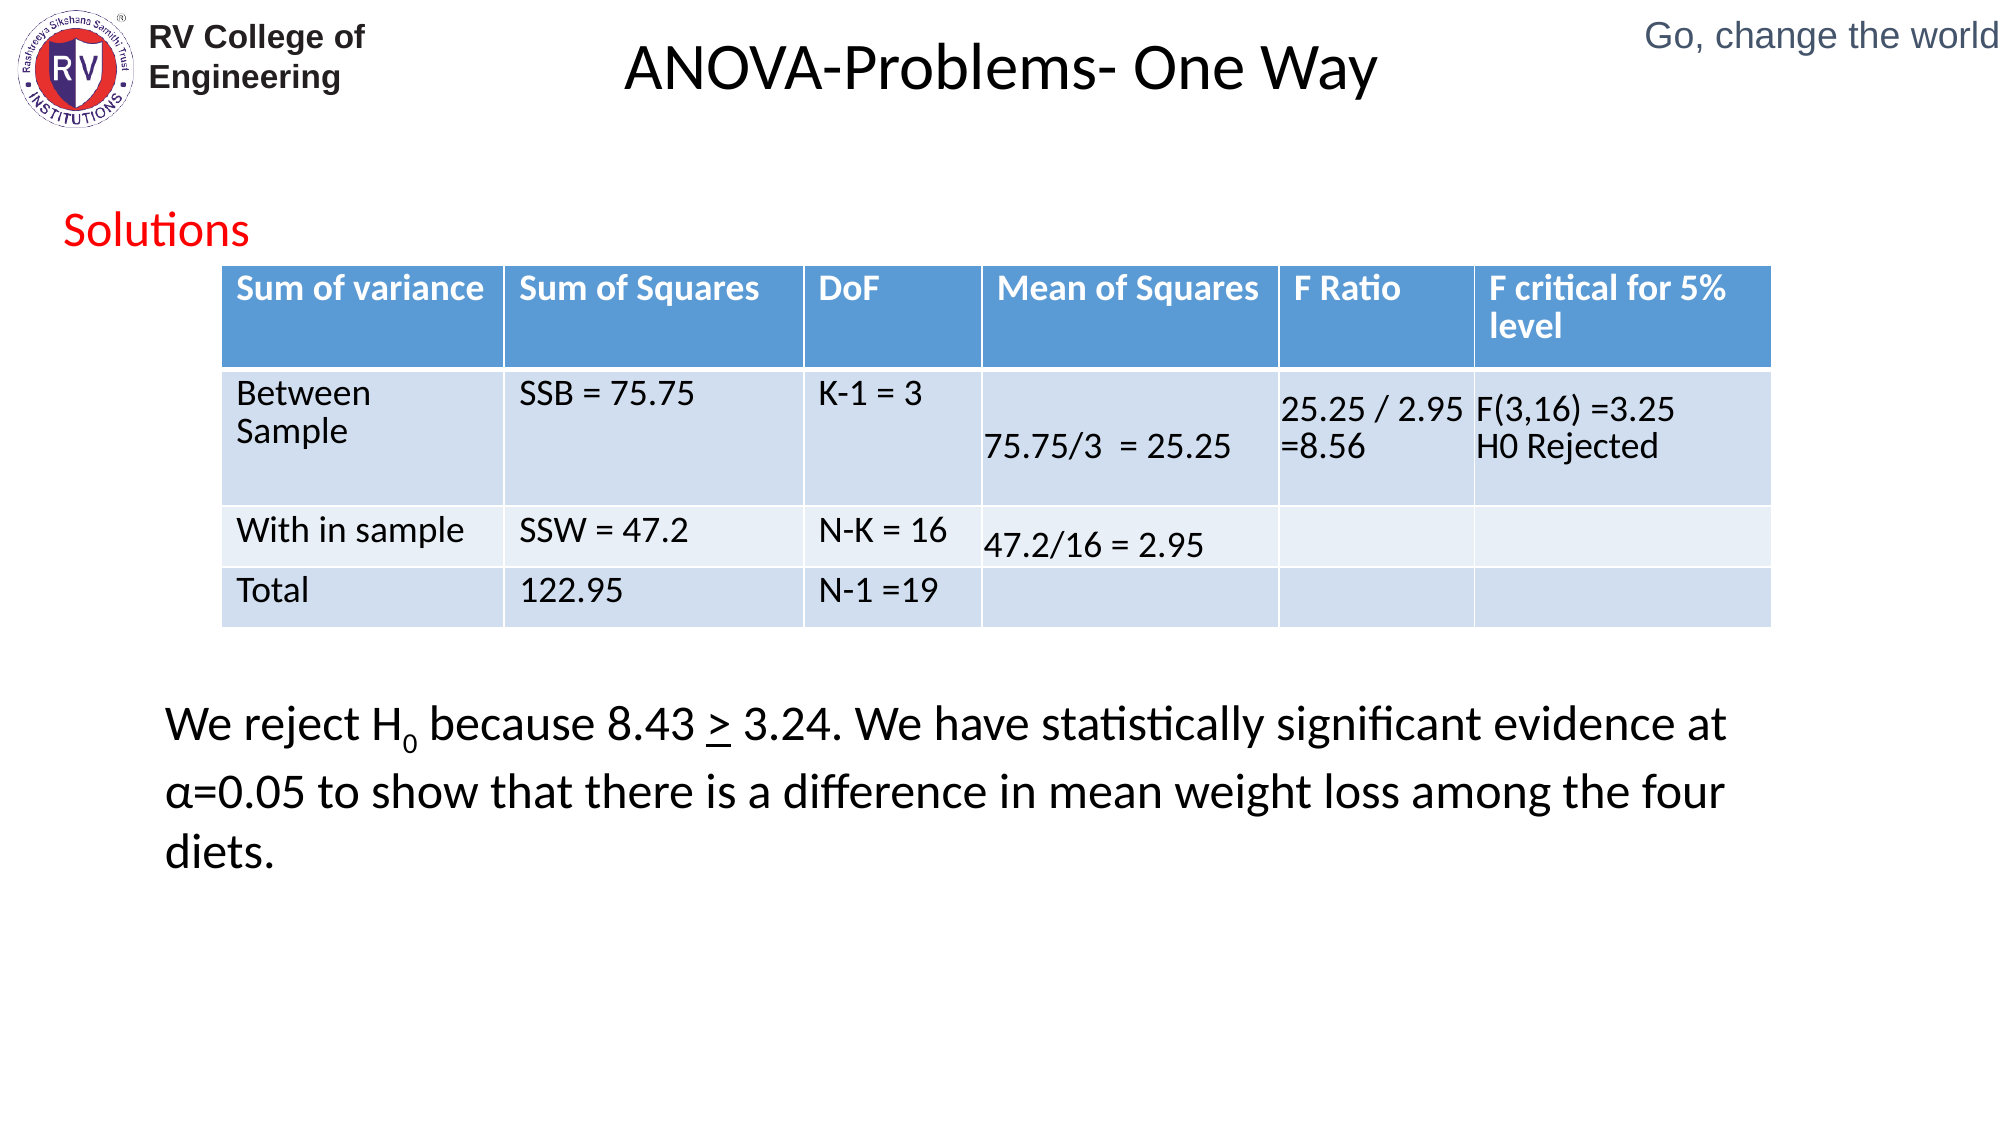

ANOVA-Problems- One Way

Solutions
| Sum of variance | Sum of Squares | DoF | Mean of Squares | F Ratio | F critical for 5% level |
| --- | --- | --- | --- | --- | --- |
| Between Sample | SSB = 75.75 | K-1 = 3 | 75.75/3 = 25.25 | 25.25 / 2.95 =8.56 | F(3,16) =3.25 H0 Rejected |
| With in sample | SSW = 47.2 | N-K = 16 | 47.2/16 = 2.95 |  |  |
| Total | 122.95 | N-1 =19 |  |  |  |
We reject H0 because 8.43 > 3.24. We have statistically significant evidence at α=0.05 to show that there is a difference in mean weight loss among the four diets.